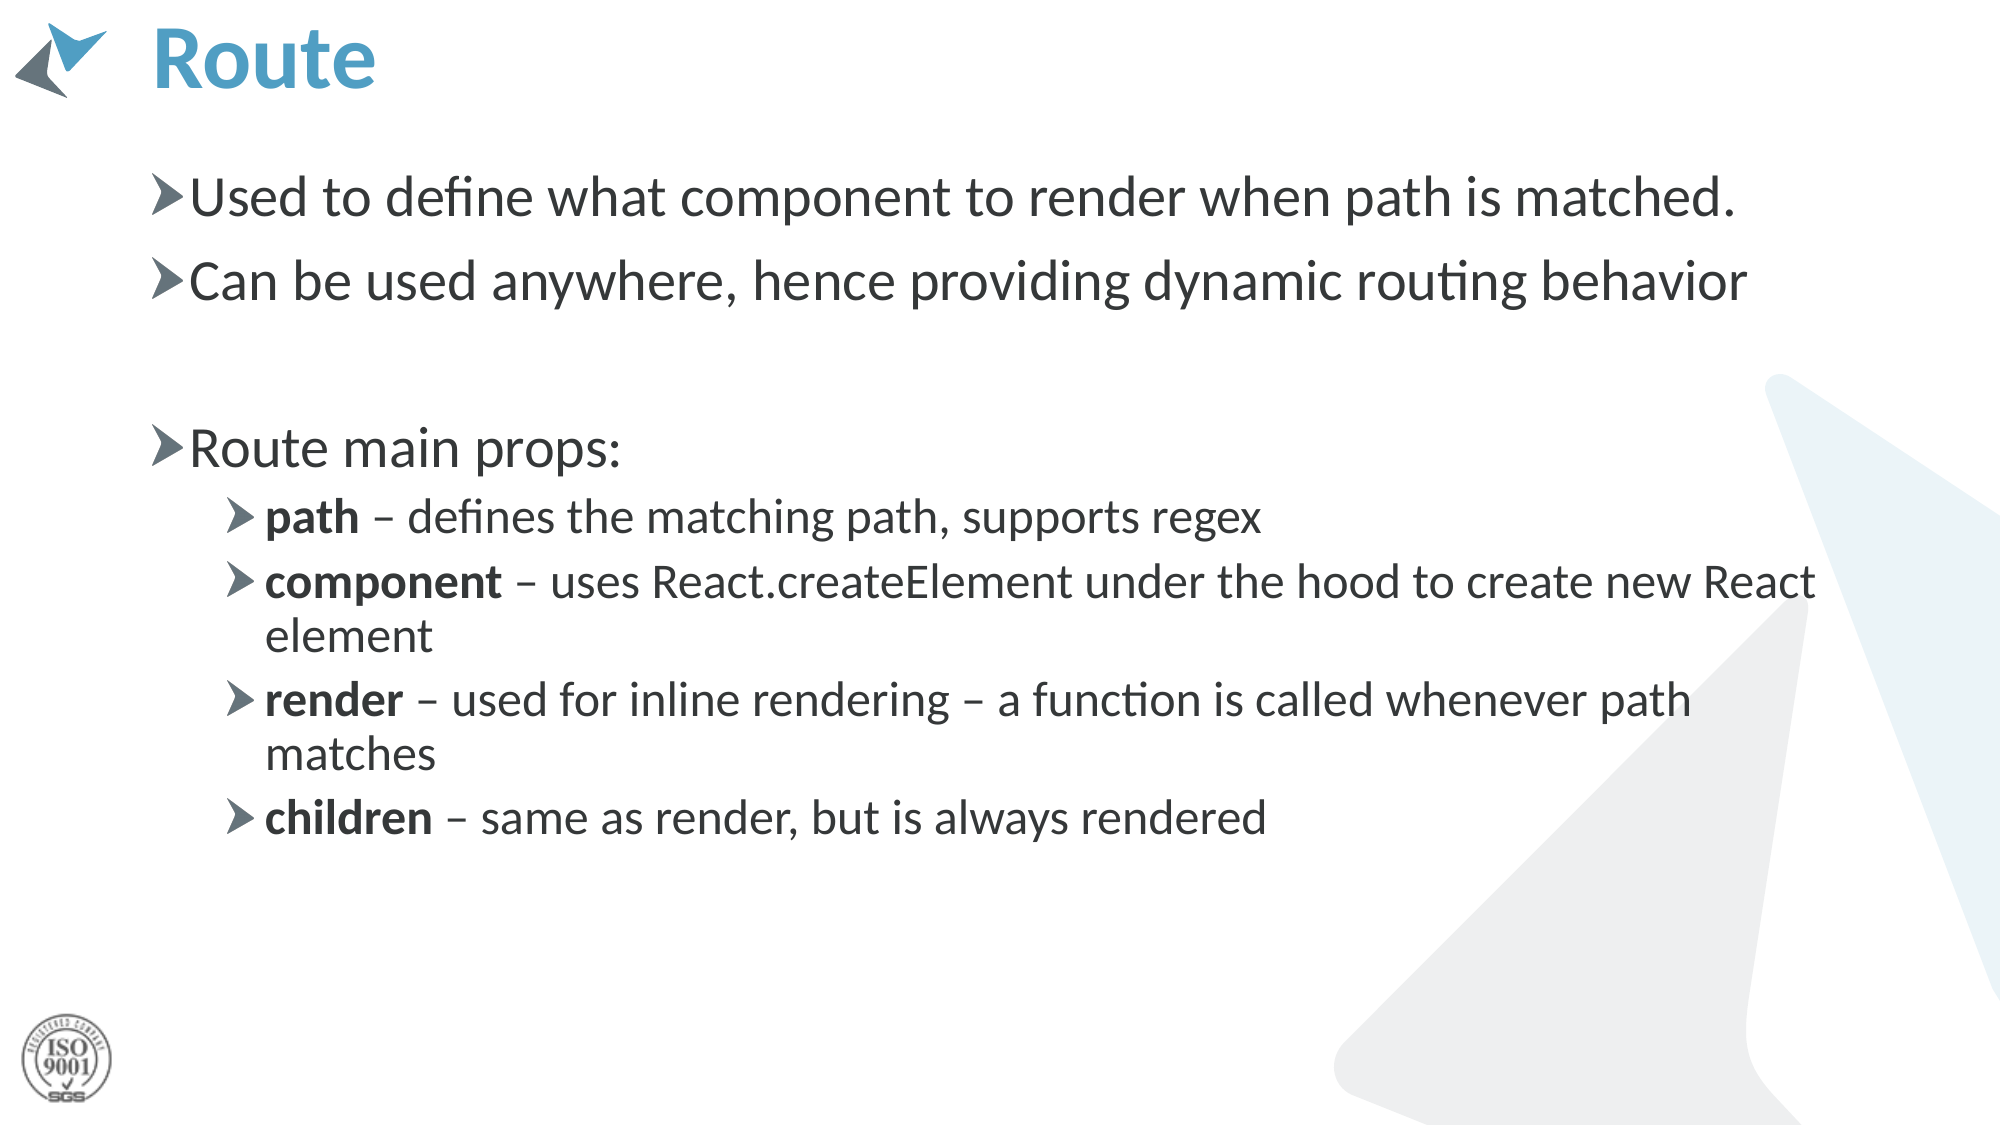

# Route
Used to define what component to render when path is matched.
Can be used anywhere, hence providing dynamic routing behavior

Route main props:
path – defines the matching path, supports regex
component – uses React.createElement under the hood to create new React element
render – used for inline rendering – a function is called whenever path matches
children – same as render, but is always rendered